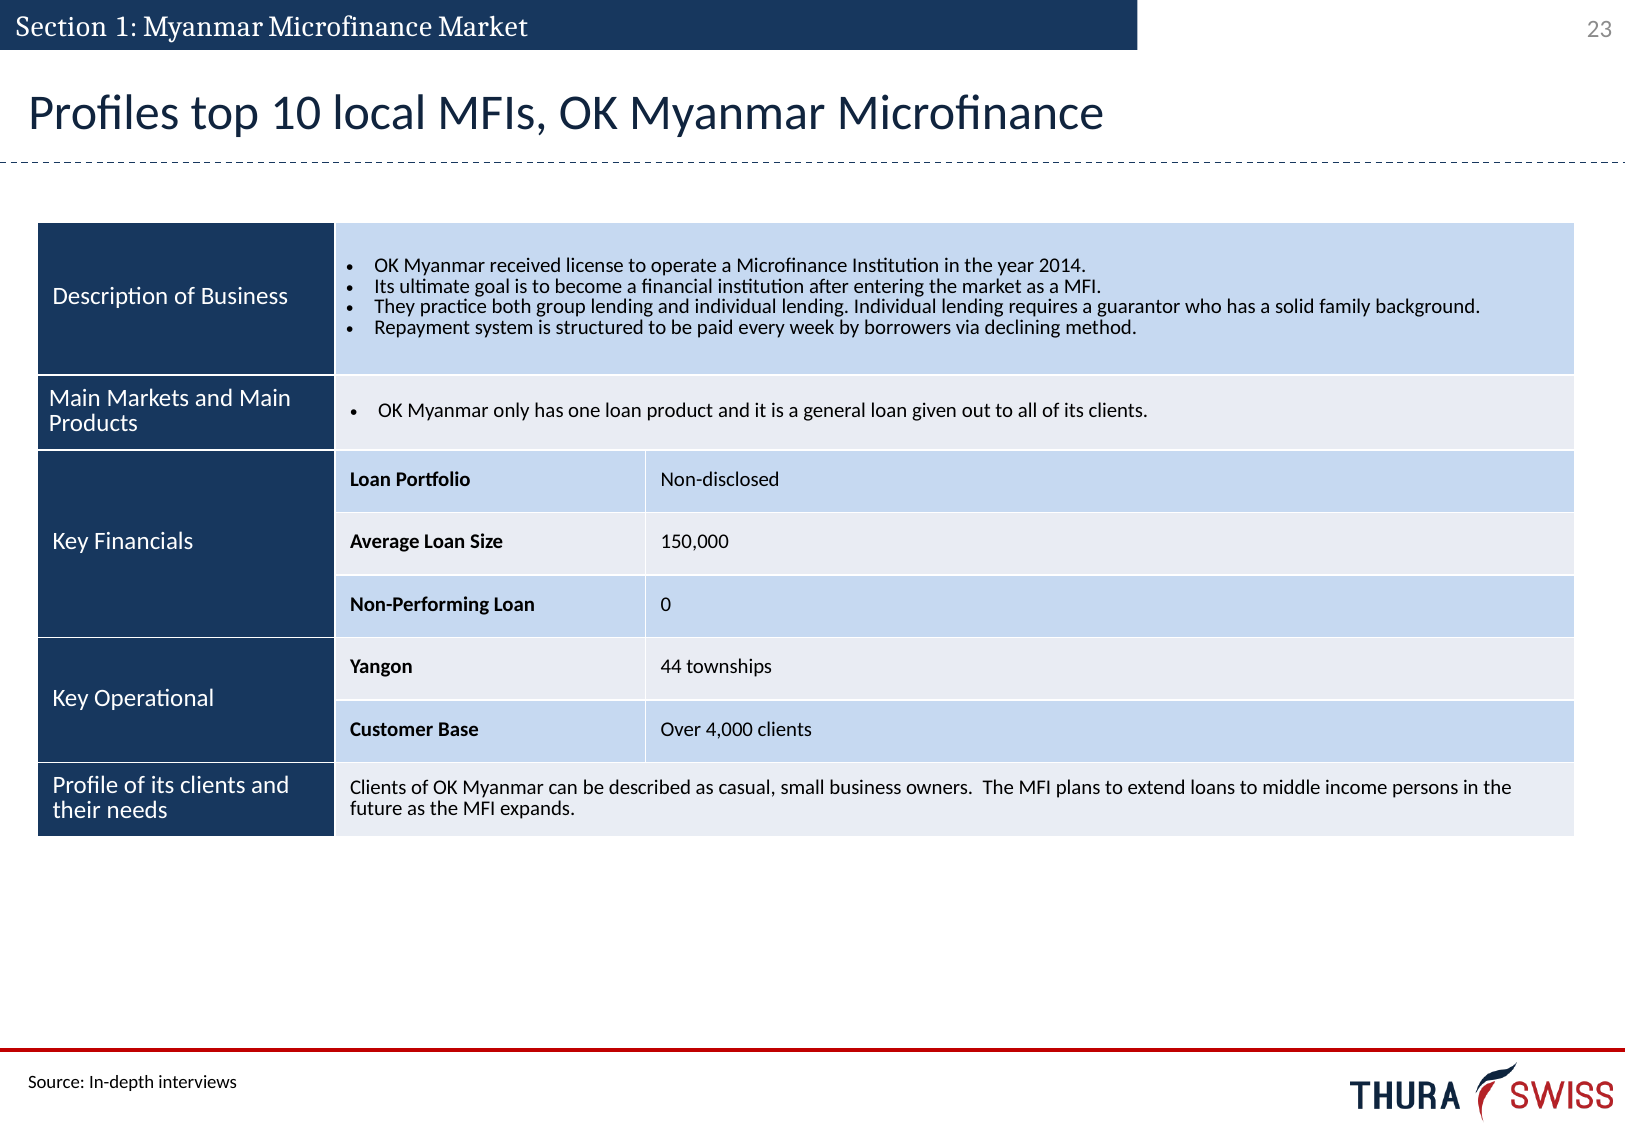

Section 1: Myanmar Microfinance Market
Profiles top 10 local MFIs, OK Myanmar Microfinance
| Description of Business | OK Myanmar received license to operate a Microfinance Institution in the year 2014. Its ultimate goal is to become a financial institution after entering the market as a MFI. They practice both group lending and individual lending. Individual lending requires a guarantor who has a solid family background. Repayment system is structured to be paid every week by borrowers via declining method. |  |
| --- | --- | --- |
| Main Markets and Main Products | OK Myanmar only has one loan product and it is a general loan given out to all of its clients. |  |
| Key Financials | Loan Portfolio | Non-disclosed |
|  | Average Loan Size | 150,000 |
|  | Non-Performing Loan | 0 |
| Key Operational | Yangon | 44 townships |
|  | Customer Base | Over 4,000 clients |
| Profile of its clients and their needs | Clients of OK Myanmar can be described as casual, small business owners. The MFI plans to extend loans to middle income persons in the future as the MFI expands. |  |
Source: In-depth interviews